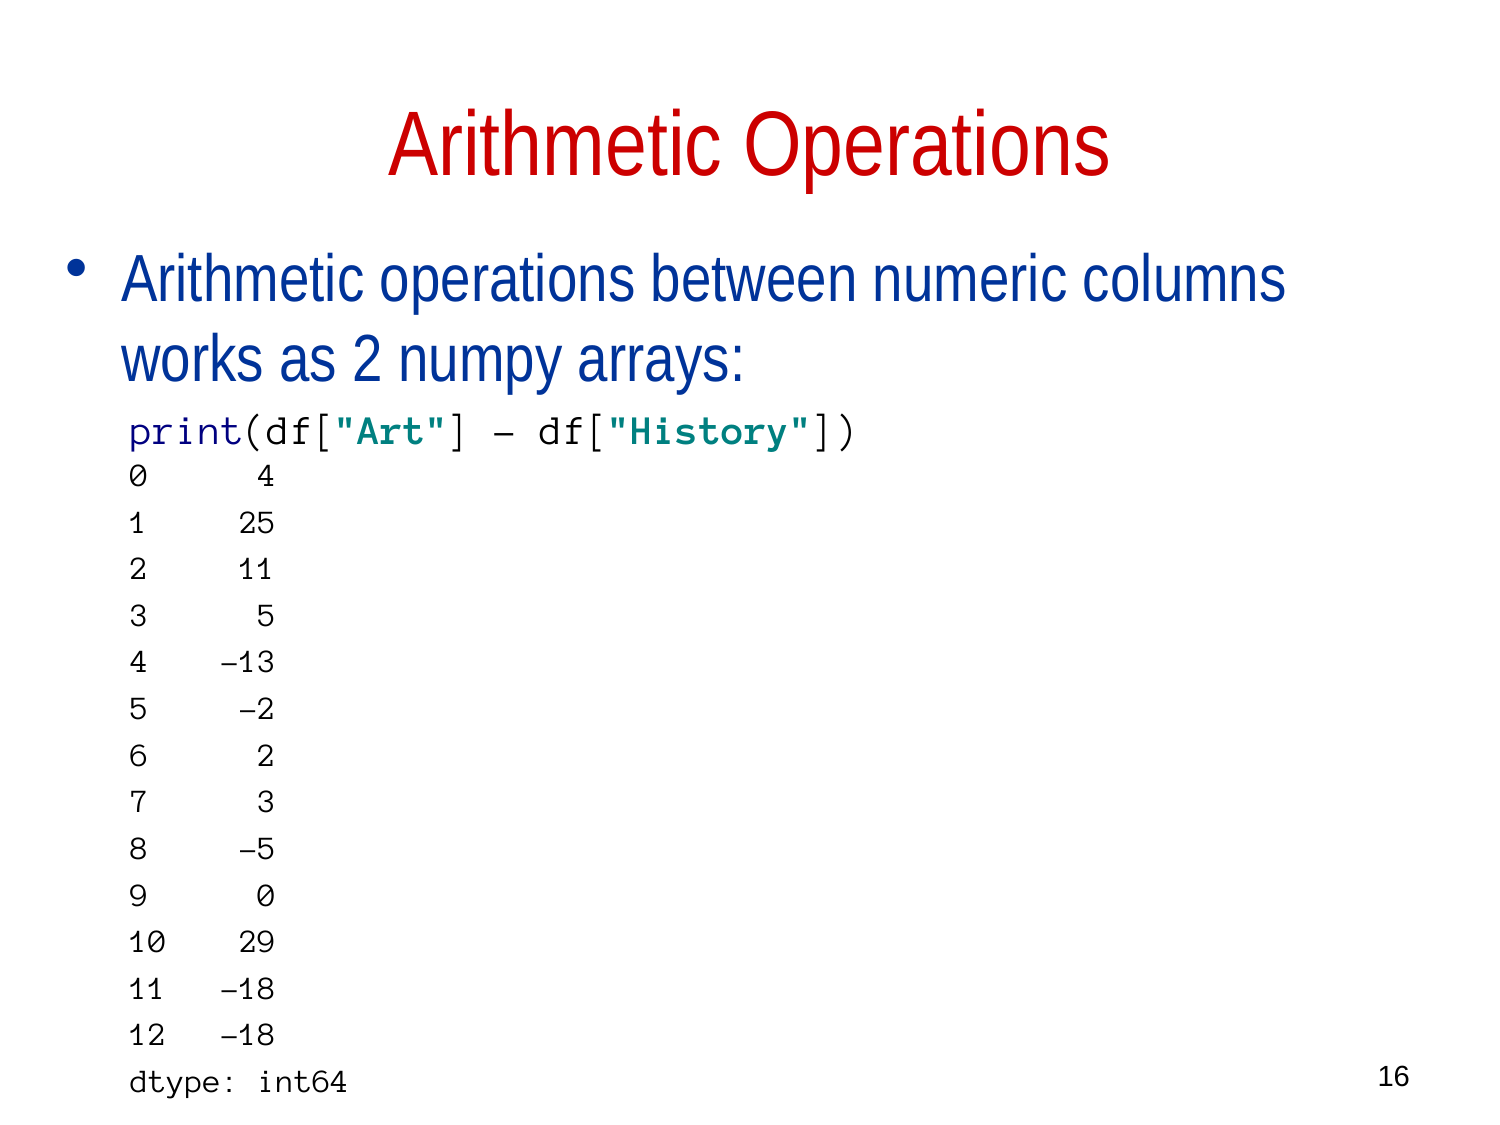

# Arithmetic Operations
Arithmetic operations between numeric columns works as 2 numpy arrays:
print(df["Art"] - df["History"])
0      4
1     25
2     11
3      5
4    -13
5     -2
6      2
7      3
8     -5
9      0
10    29
11   -18
12   -18
dtype: int64

16